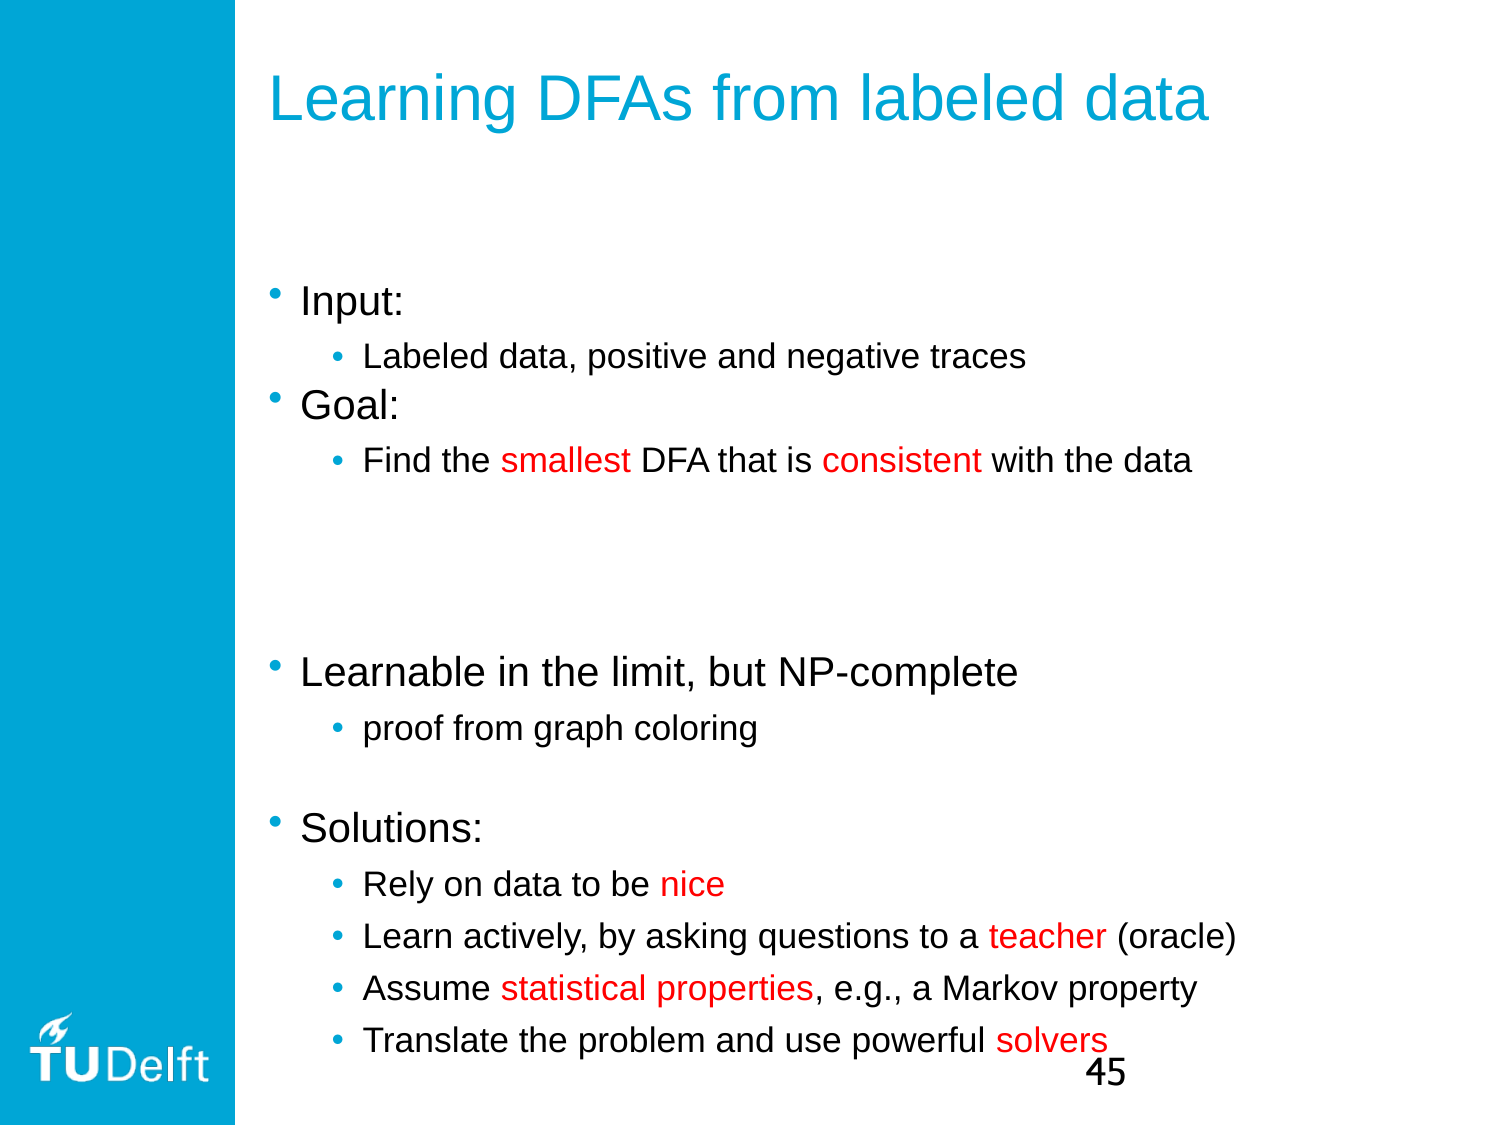

# Learning DFAs from labeled data
Input:
Labeled data, positive and negative traces
Goal:
Find the smallest DFA that is consistent with the data

Learnable in the limit, but NP-complete
proof from graph coloring

Solutions:
Rely on data to be nice
Learn actively, by asking questions to a teacher (oracle)
Assume statistical properties, e.g., a Markov property
Translate the problem and use powerful solvers

45